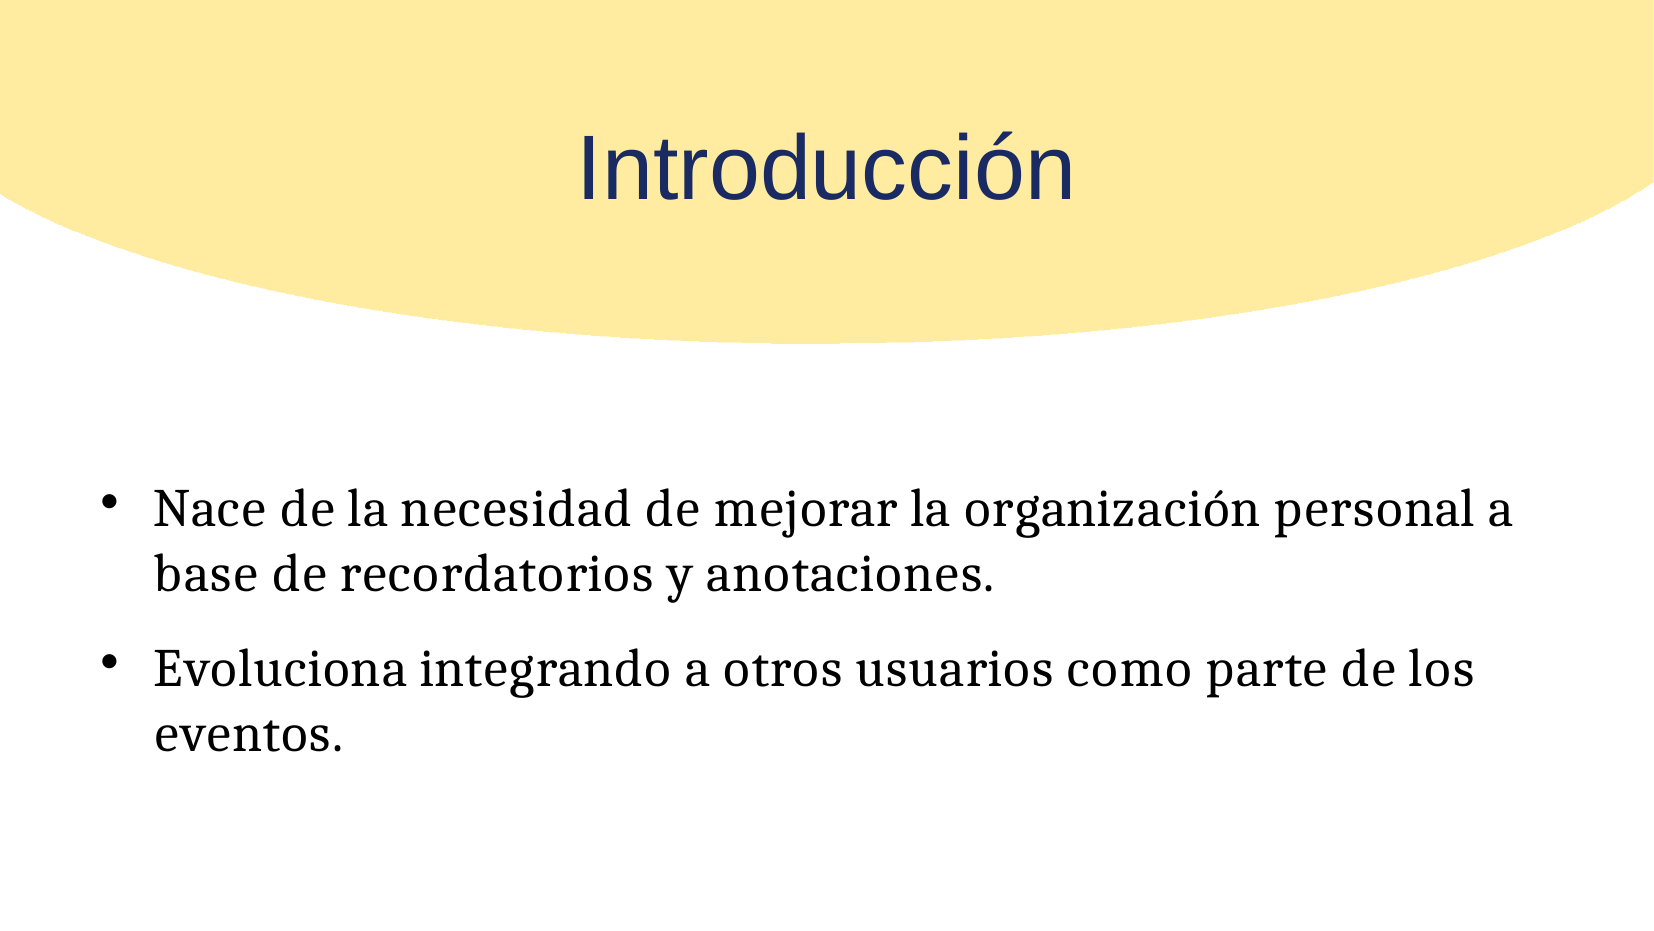

# Introducción
Nace de la necesidad de mejorar la organización personal a base de recordatorios y anotaciones.
Evoluciona integrando a otros usuarios como parte de los eventos.